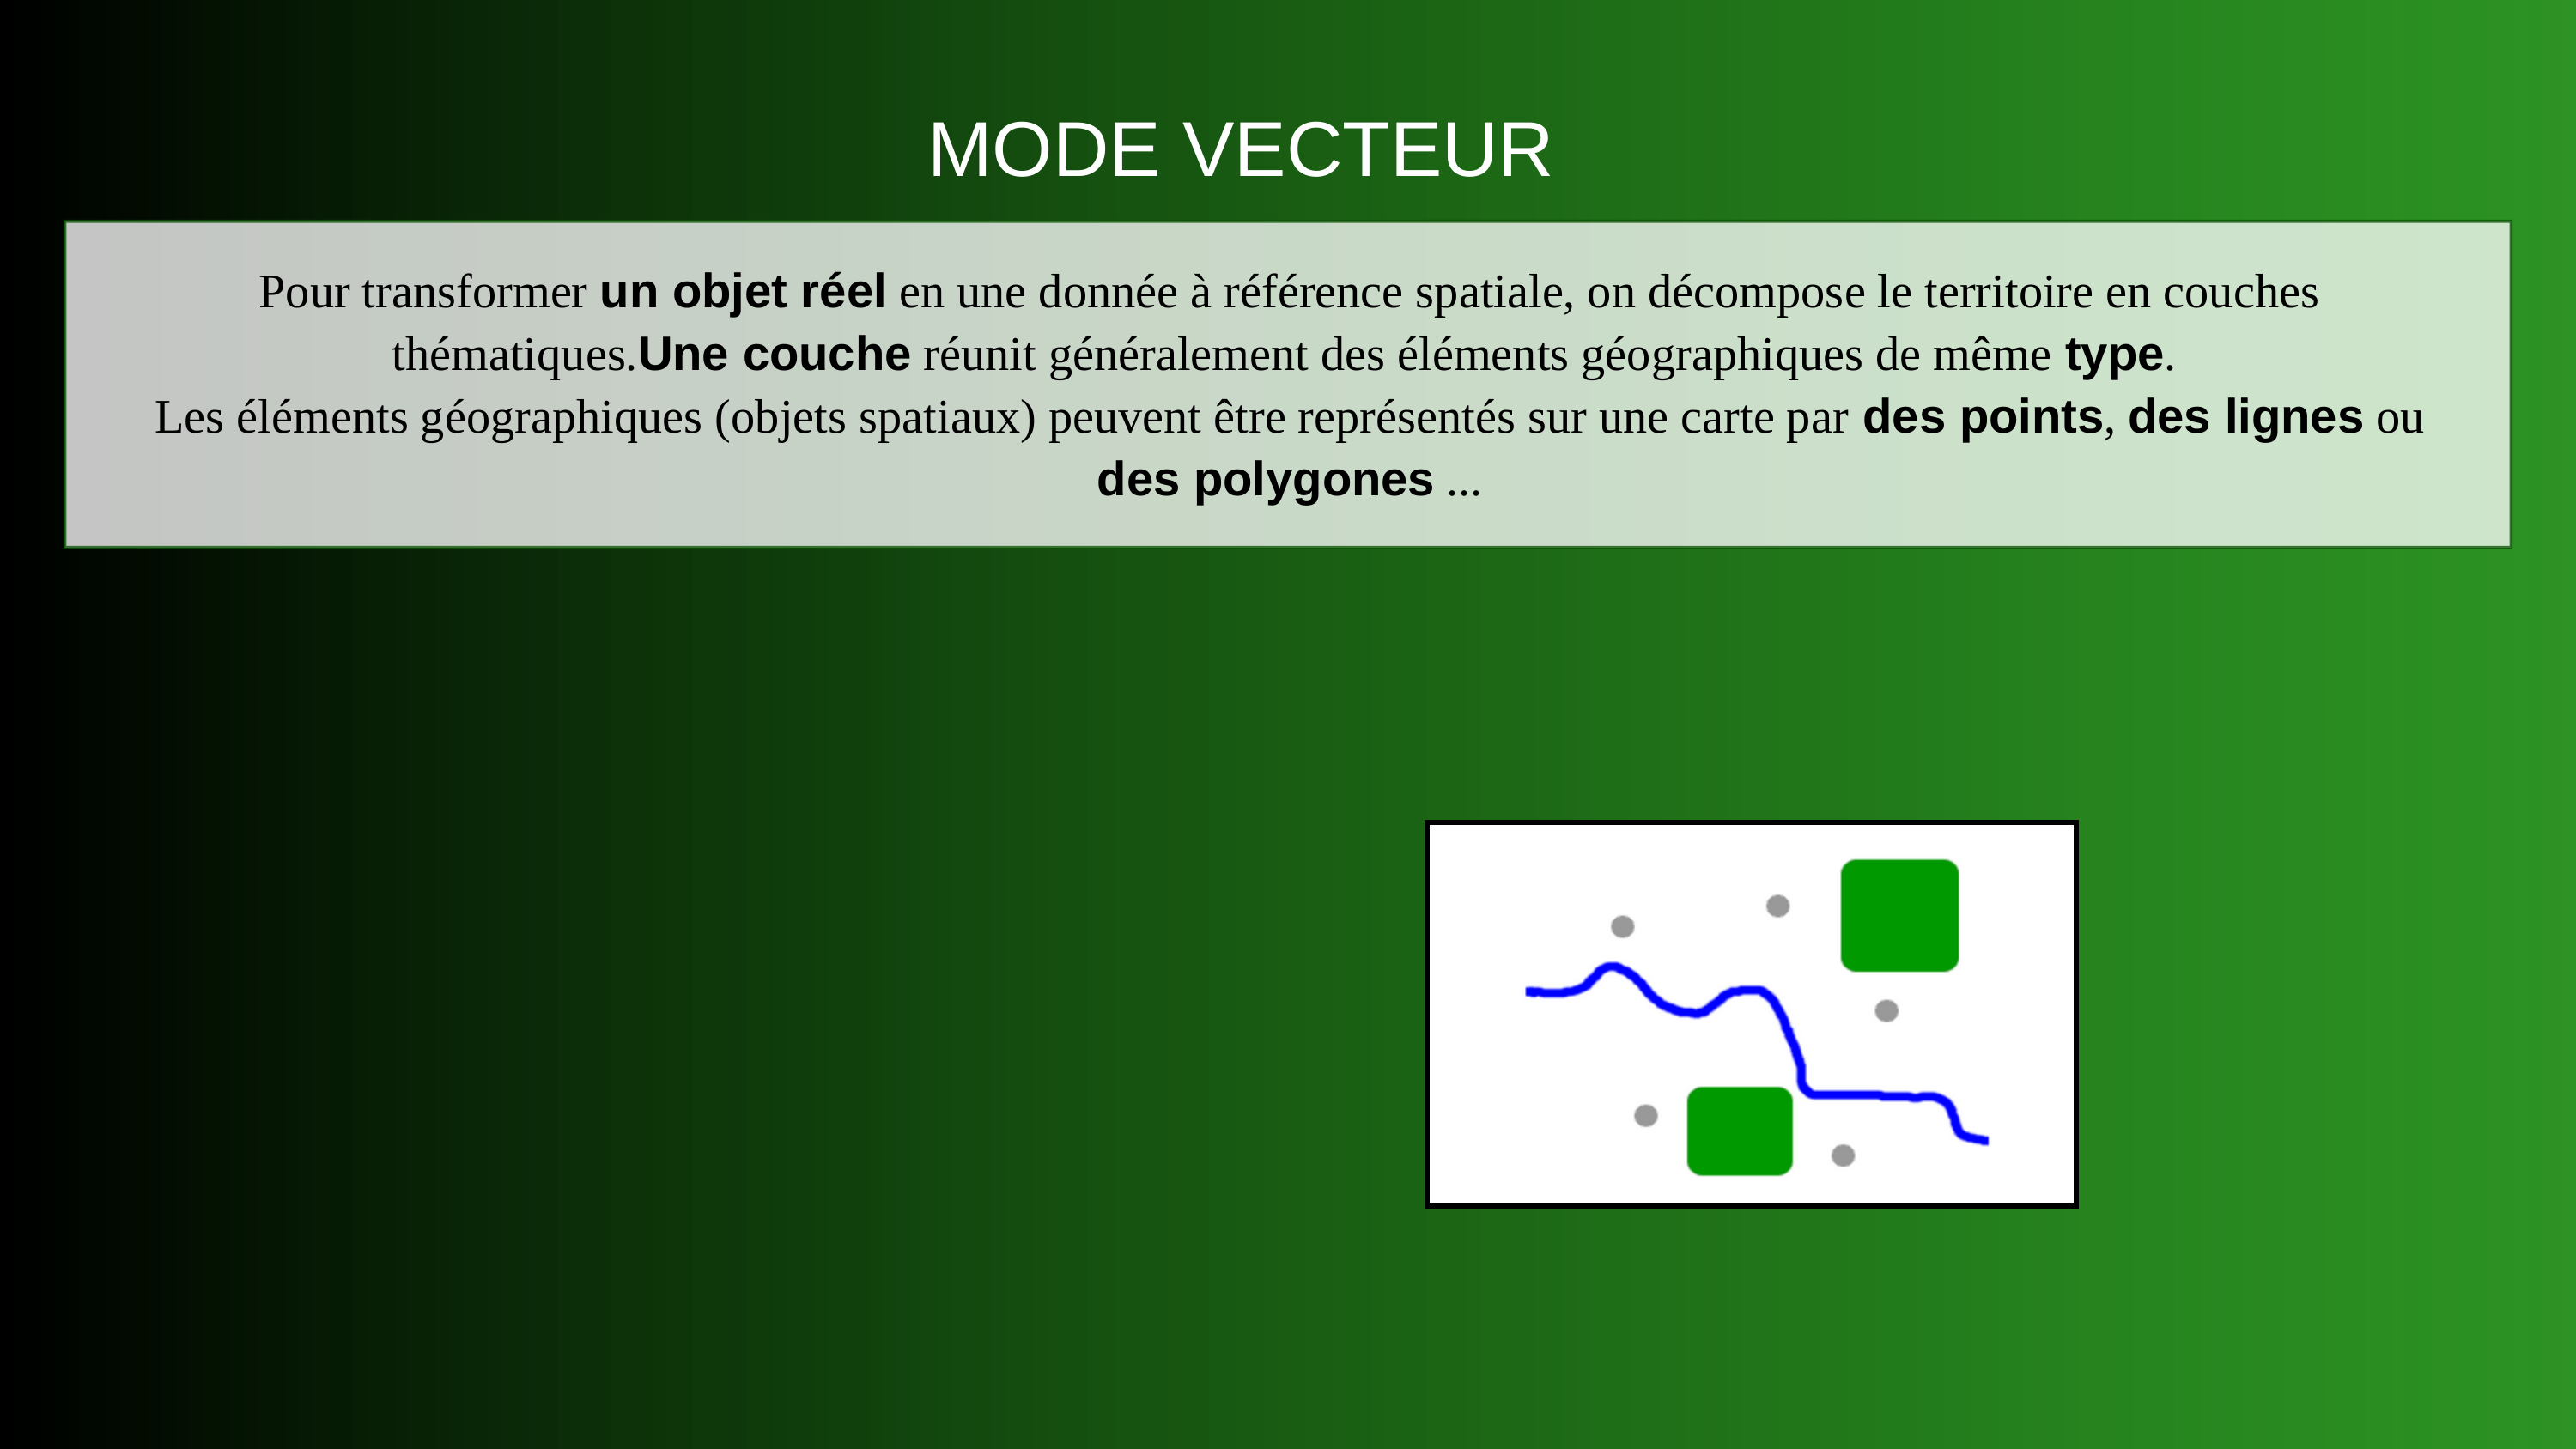

MODE VECTEUR

Pour transformer un objet réel en une donnée à référence spatiale, on décompose le territoire en couches thématiques.Une couche réunit généralement des éléments géographiques de même type.
Les éléments géographiques (objets spatiaux) peuvent être représentés sur une carte par des points, des lignes ou des polygones ...